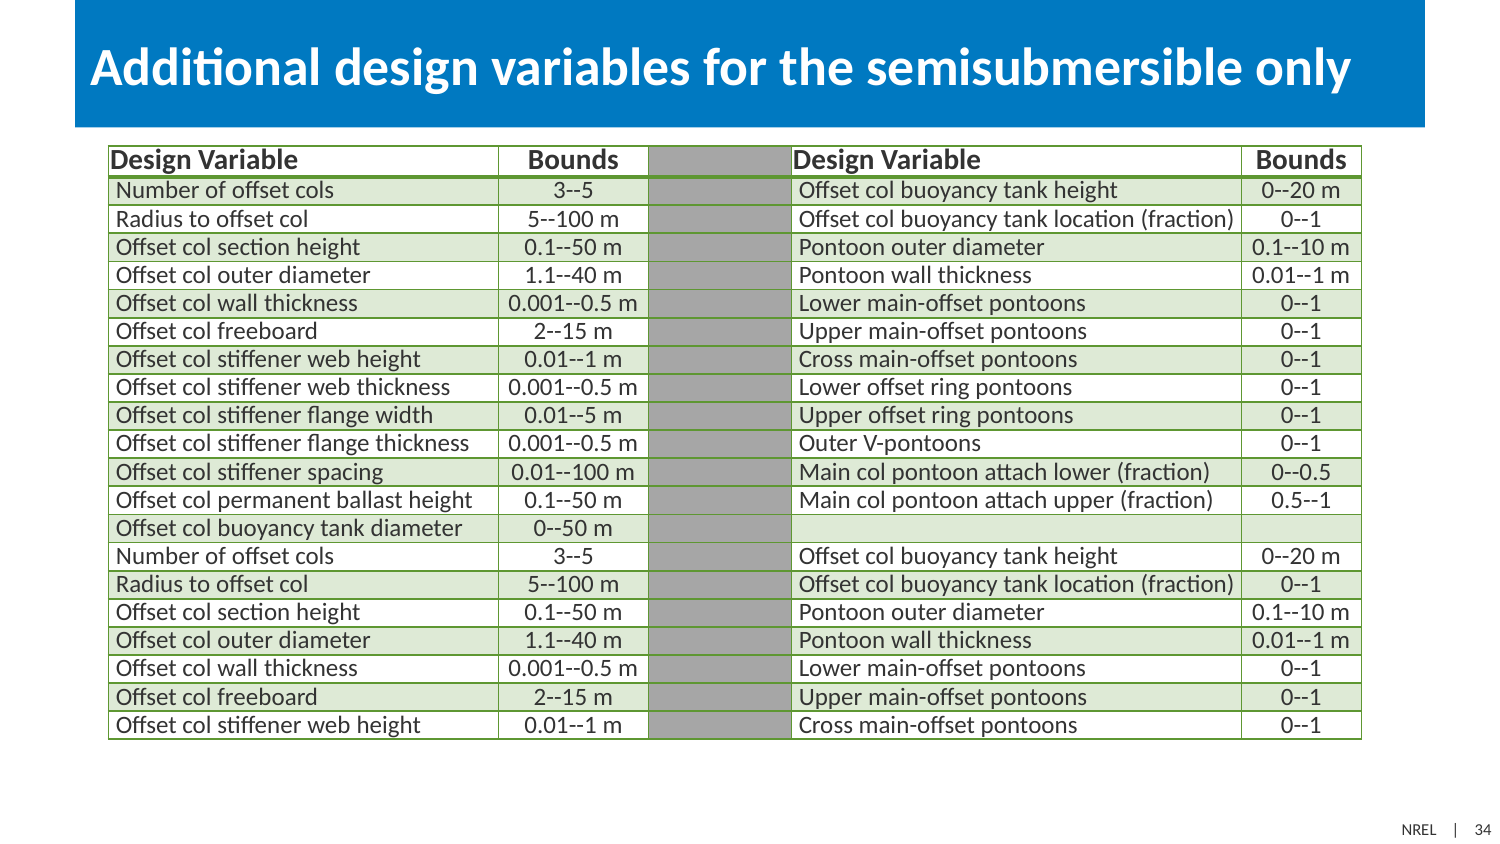

# Additional design variables for the semisubmersible only
| Design Variable | Bounds |  | Design Variable | Bounds |
| --- | --- | --- | --- | --- |
| Number of offset cols | 3--5 |  | Offset col buoyancy tank height | 0--20 m |
| Radius to offset col | 5--100 m |  | Offset col buoyancy tank location (fraction) | 0--1 |
| Offset col section height | 0.1--50 m |  | Pontoon outer diameter | 0.1--10 m |
| Offset col outer diameter | 1.1--40 m |  | Pontoon wall thickness | 0.01--1 m |
| Offset col wall thickness | 0.001--0.5 m |  | Lower main-offset pontoons | 0--1 |
| Offset col freeboard | 2--15 m |  | Upper main-offset pontoons | 0--1 |
| Offset col stiffener web height | 0.01--1 m |  | Cross main-offset pontoons | 0--1 |
| Offset col stiffener web thickness | 0.001--0.5 m |  | Lower offset ring pontoons | 0--1 |
| Offset col stiffener flange width | 0.01--5 m |  | Upper offset ring pontoons | 0--1 |
| Offset col stiffener flange thickness | 0.001--0.5 m |  | Outer V-pontoons | 0--1 |
| Offset col stiffener spacing | 0.01--100 m |  | Main col pontoon attach lower (fraction) | 0--0.5 |
| Offset col permanent ballast height | 0.1--50 m |  | Main col pontoon attach upper (fraction) | 0.5--1 |
| Offset col buoyancy tank diameter | 0--50 m |  |  |  |
| Number of offset cols | 3--5 |  | Offset col buoyancy tank height | 0--20 m |
| Radius to offset col | 5--100 m |  | Offset col buoyancy tank location (fraction) | 0--1 |
| Offset col section height | 0.1--50 m |  | Pontoon outer diameter | 0.1--10 m |
| Offset col outer diameter | 1.1--40 m |  | Pontoon wall thickness | 0.01--1 m |
| Offset col wall thickness | 0.001--0.5 m |  | Lower main-offset pontoons | 0--1 |
| Offset col freeboard | 2--15 m |  | Upper main-offset pontoons | 0--1 |
| Offset col stiffener web height | 0.01--1 m |  | Cross main-offset pontoons | 0--1 |